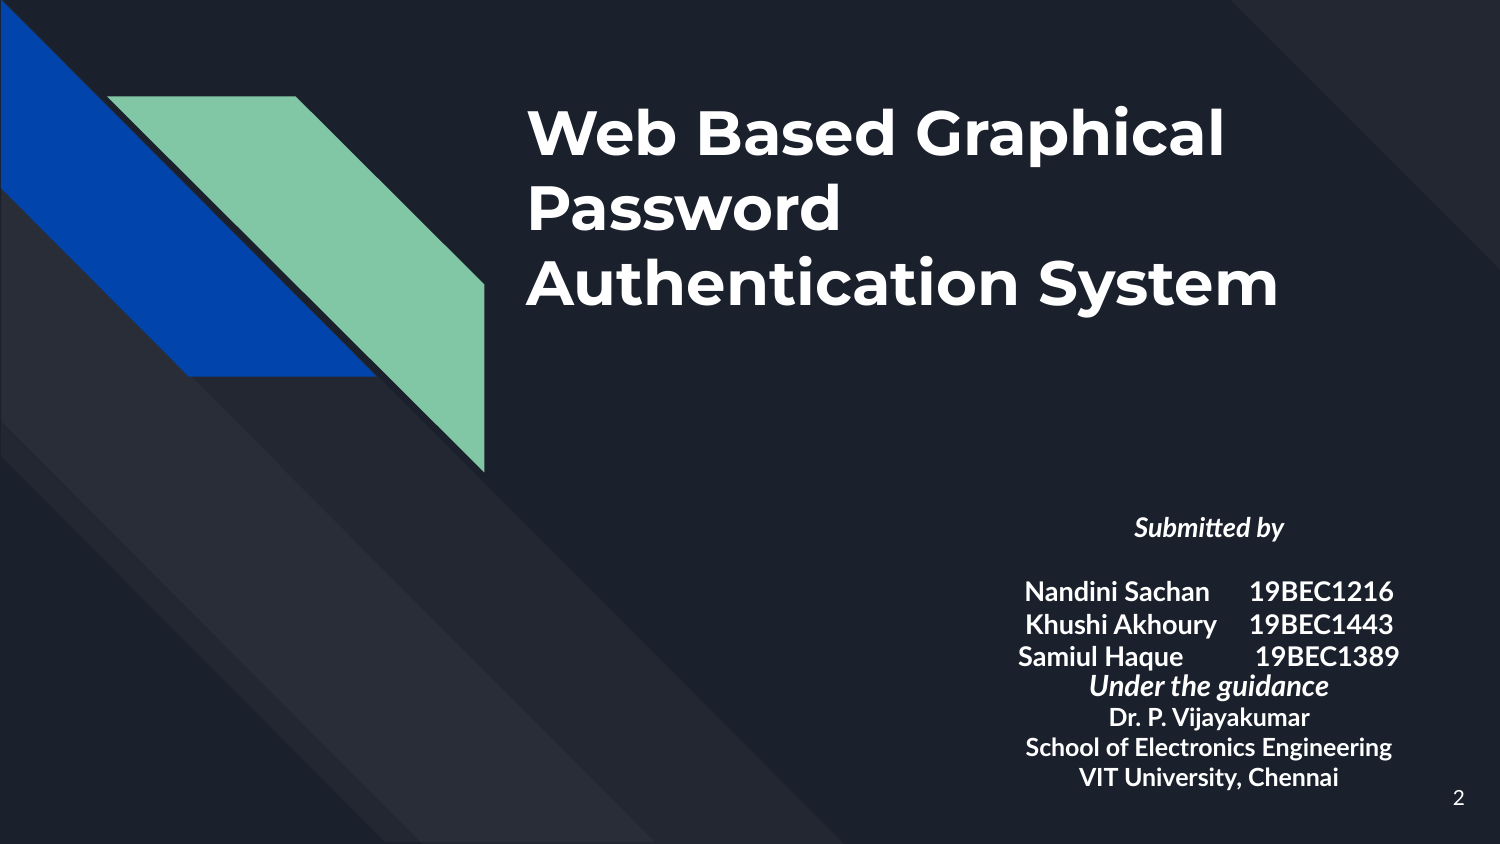

# Web Based Graphical Password Authentication System
Submitted by

Nandini Sachan      19BEC1216
Khushi Akhoury     19BEC1443
Samiul Haque           19BEC1389

Under the guidance
Dr. P. Vijayakumar
School of Electronics Engineering
VIT University, Chennai

2